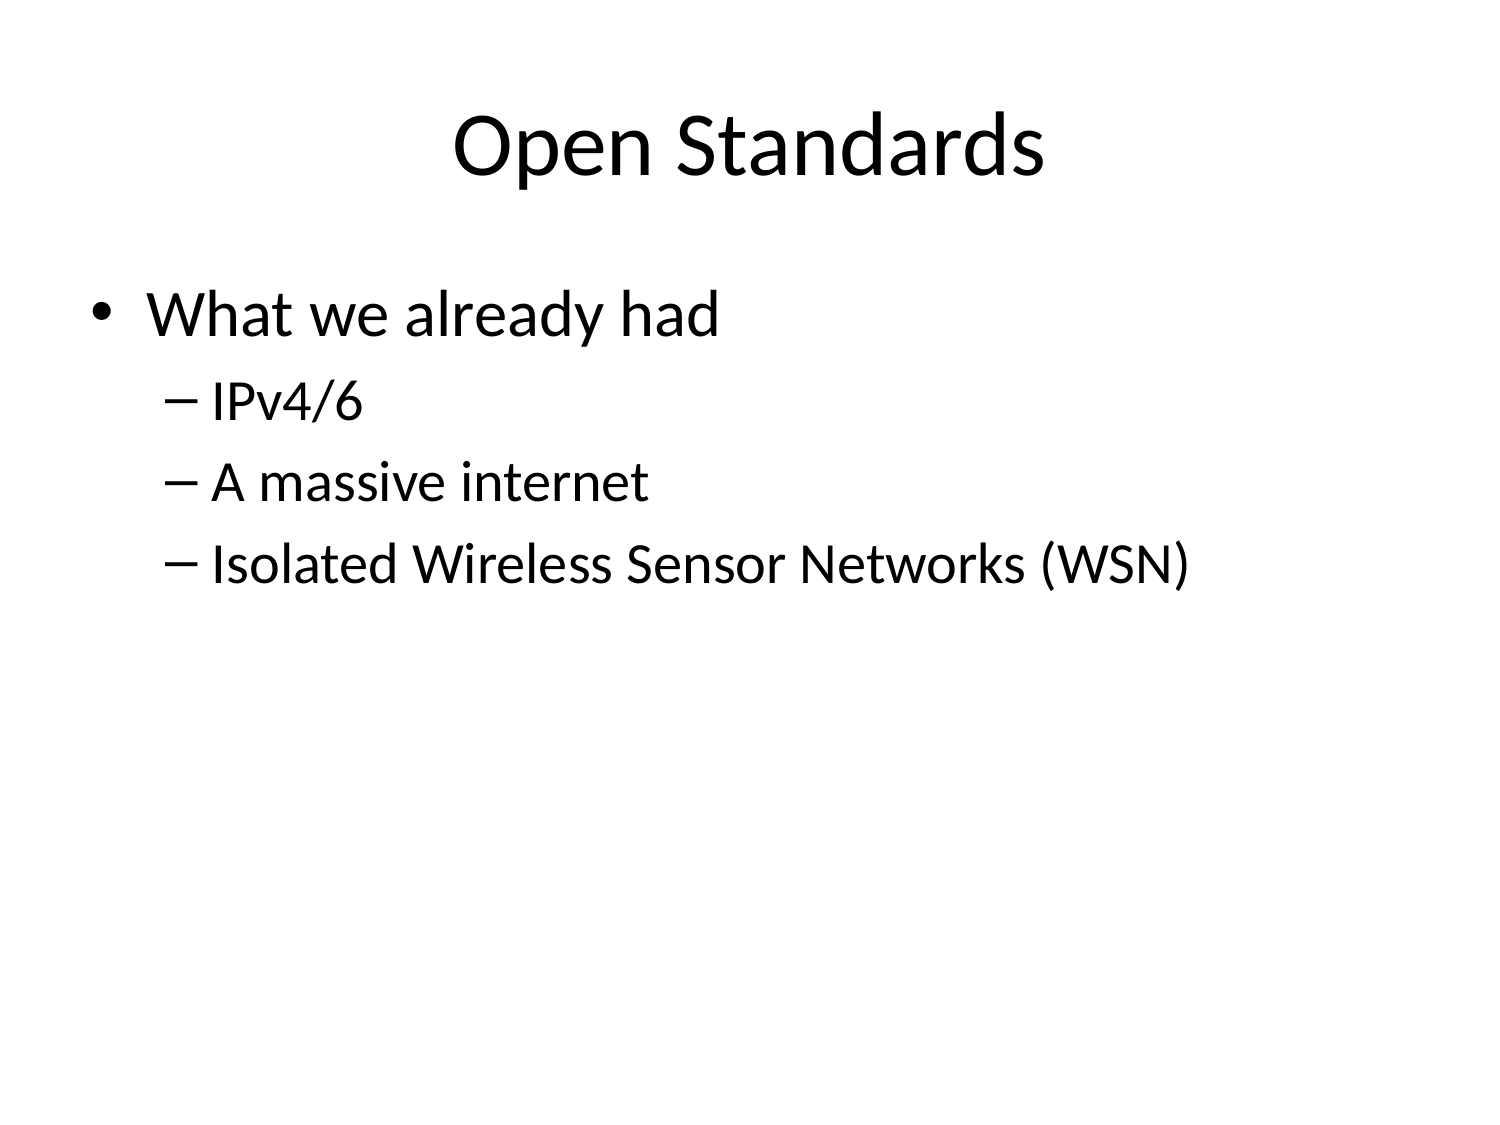

# Open Standards
What we already had
IPv4/6
A massive internet
Isolated Wireless Sensor Networks (WSN)